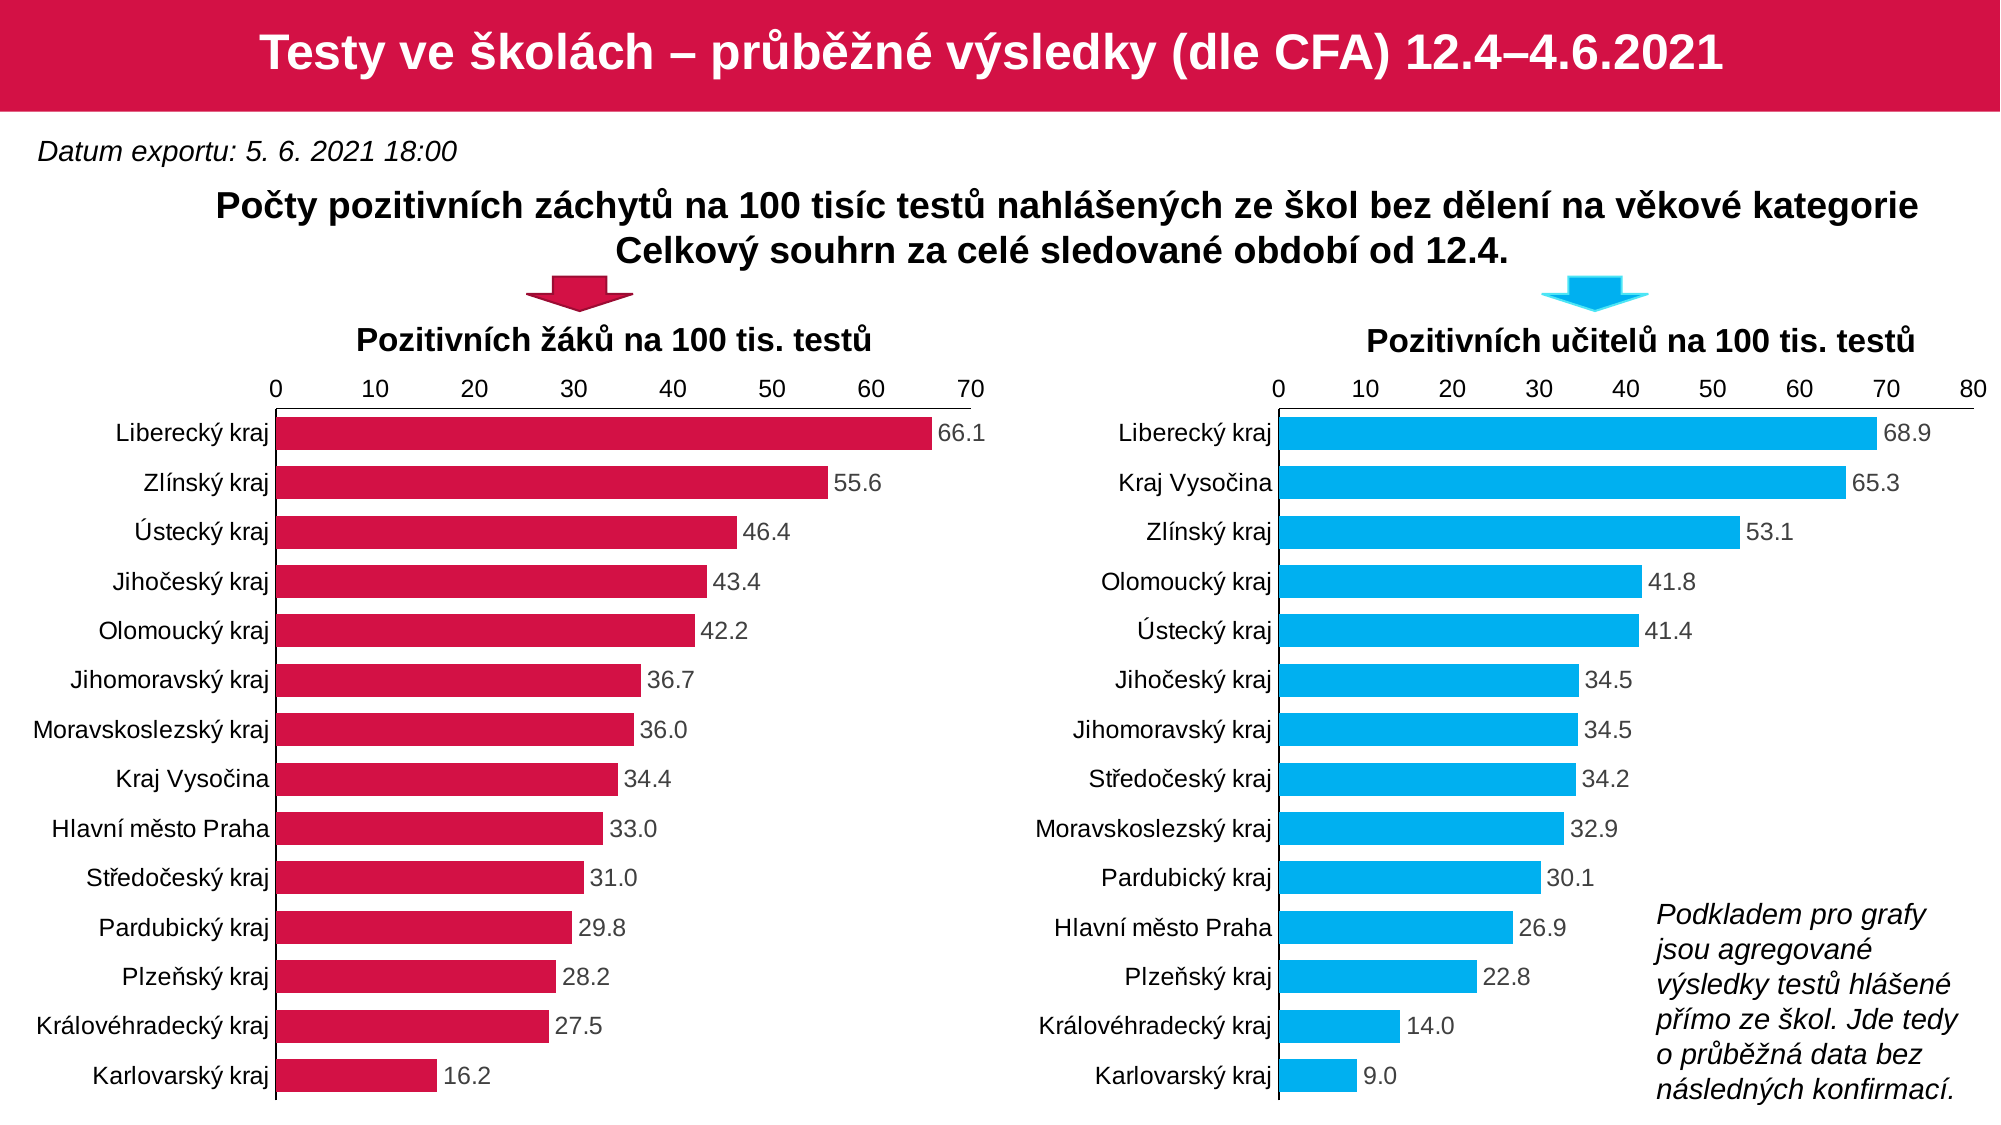

# Testy ve školách – průběžné výsledky (dle CFA) 12.4–4.6.2021
Datum exportu: 5. 6. 2021 18:00
Počty pozitivních záchytů na 100 tisíc testů nahlášených ze škol bez dělení na věkové kategorie
Celkový souhrn za celé sledované období od 12.4.

Pozitivních žáků na 100 tis. testů
Pozitivních učitelů na 100 tis. testů

### Chart

| Category | Sum of PozitivnichZaku |
|---|---|
| Liberecký kraj | 66.0531346658283 |
| Zlínský kraj | 55.58233563860661 |
| Ústecký kraj | 46.38820638820639 |
| Jihočeský kraj | 43.394252773806315 |
| Olomoucký kraj | 42.15647958265085 |
| Jihomoravský kraj | 36.74887526169653 |
| Moravskoslezský kraj | 36.03820803463686 |
| Kraj Vysočina | 34.39924765516419 |
| Hlavní město Praha | 32.97414172839879 |
| Středočeský kraj | 30.994297049342922 |
| Pardubický kraj | 29.838488913222008 |
| Plzeňský kraj | 28.22072229514733 |
| Královéhradecký kraj | 27.461350691619202 |
| Karlovarský kraj | 16.225694171835336 |

### Chart

| Category | Sum of PozitivnichZamestnancu |
|---|---|
| Liberecký kraj | 68.93719381618703 |
| Kraj Vysočina | 65.3061224489796 |
| Zlínský kraj | 53.10559342791186 |
| Olomoucký kraj | 41.843630353369456 |
| Ústecký kraj | 41.434773191701744 |
| Jihočeský kraj | 34.534816028101474 |
| Jihomoravský kraj | 34.46724735215596 |
| Středočeský kraj | 34.20408437007478 |
| Moravskoslezský kraj | 32.87291331711603 |
| Pardubický kraj | 30.149789636695036 |
| Hlavní město Praha | 26.925324909865832 |
| Plzeňský kraj | 22.77288318934229 |
| Královéhradecký kraj | 14.008167839401743 |
| Karlovarský kraj | 9.029345372460497 |
Podkladem pro grafy jsou agregované výsledky testů hlášené přímo ze škol. Jde tedy o průběžná data bez následných konfirmací.